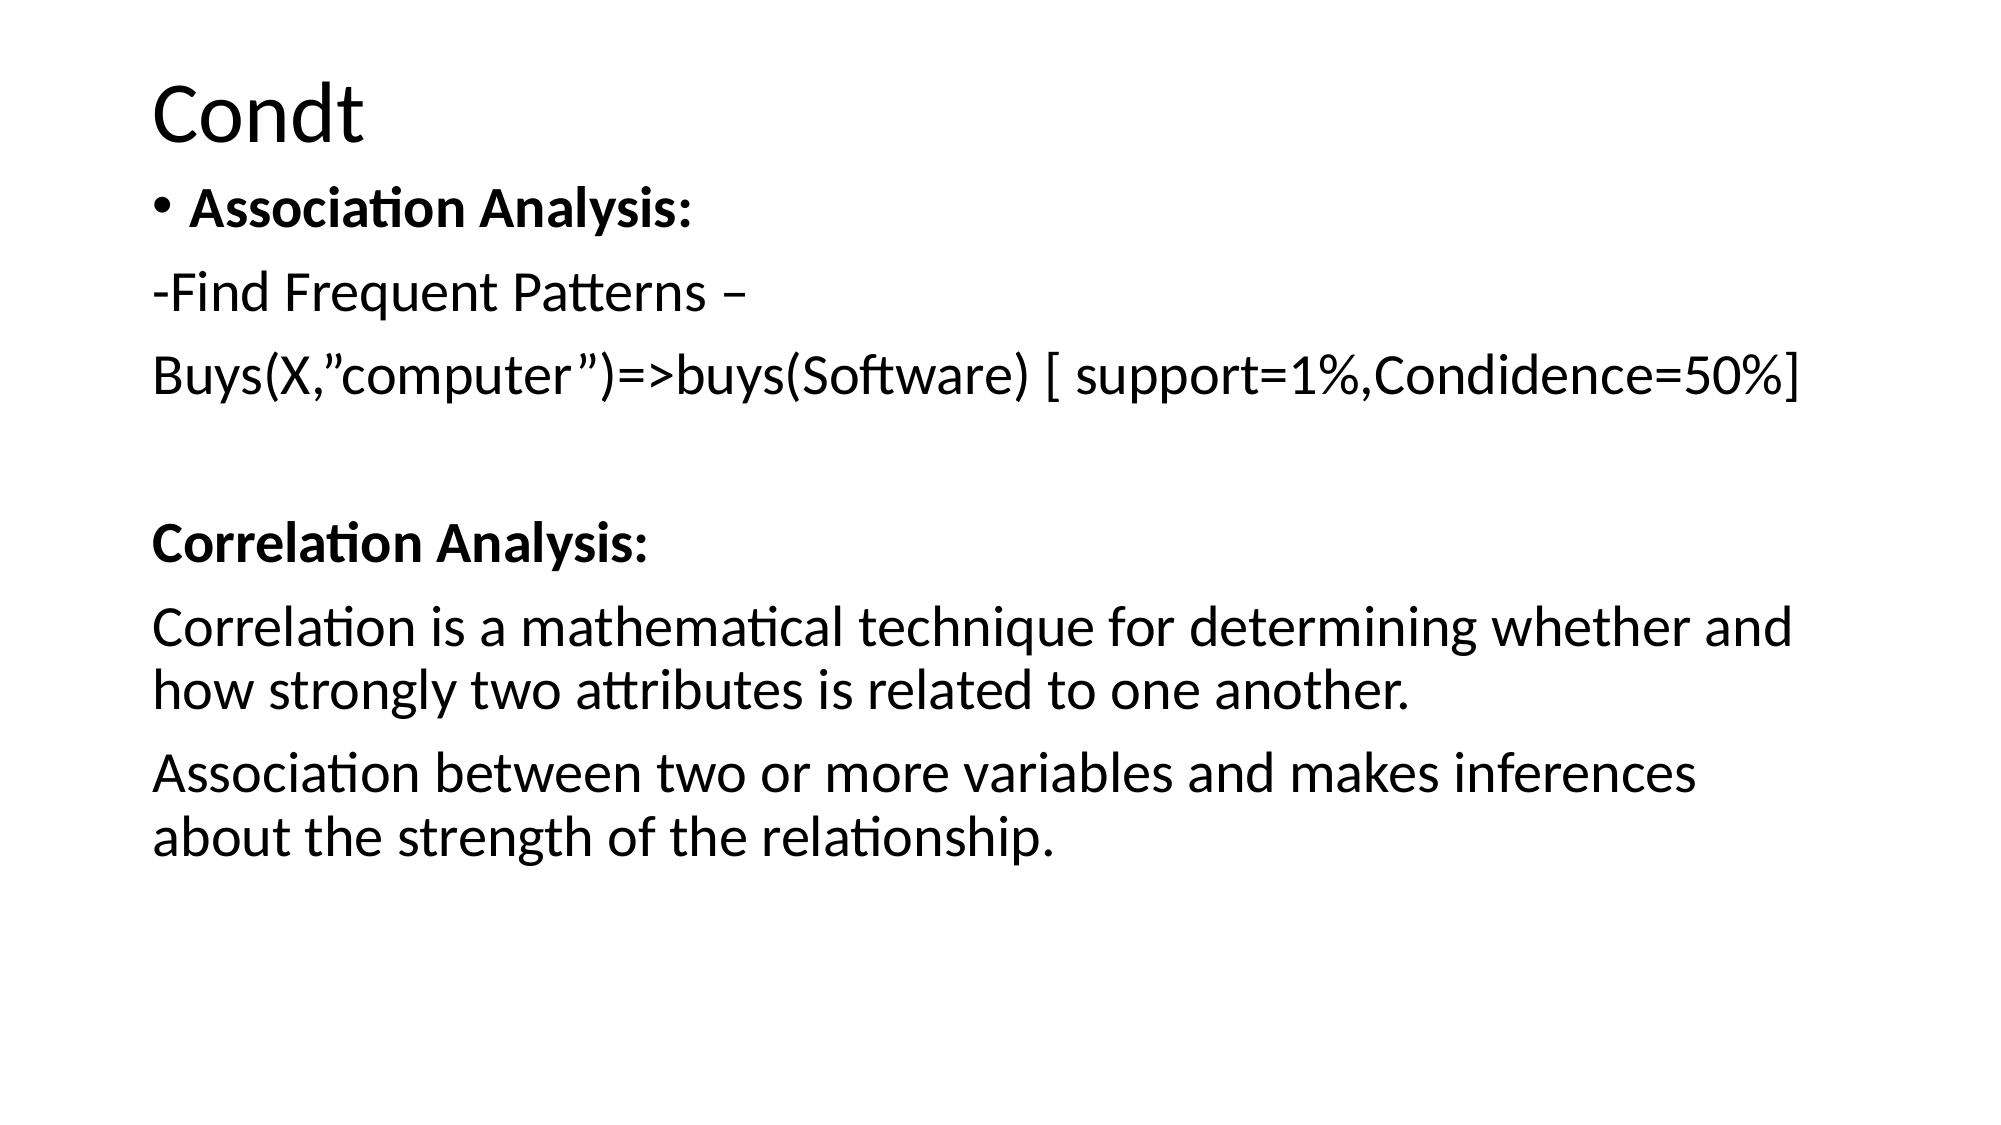

# Condt
Association Analysis:
-Find Frequent Patterns –
Buys(X,”computer”)=>buys(Software) [ support=1%,Condidence=50%]

Correlation Analysis:
Correlation is a mathematical technique for determining whether and how strongly two attributes is related to one another.
Association between two or more variables and makes inferences about the strength of the relationship.